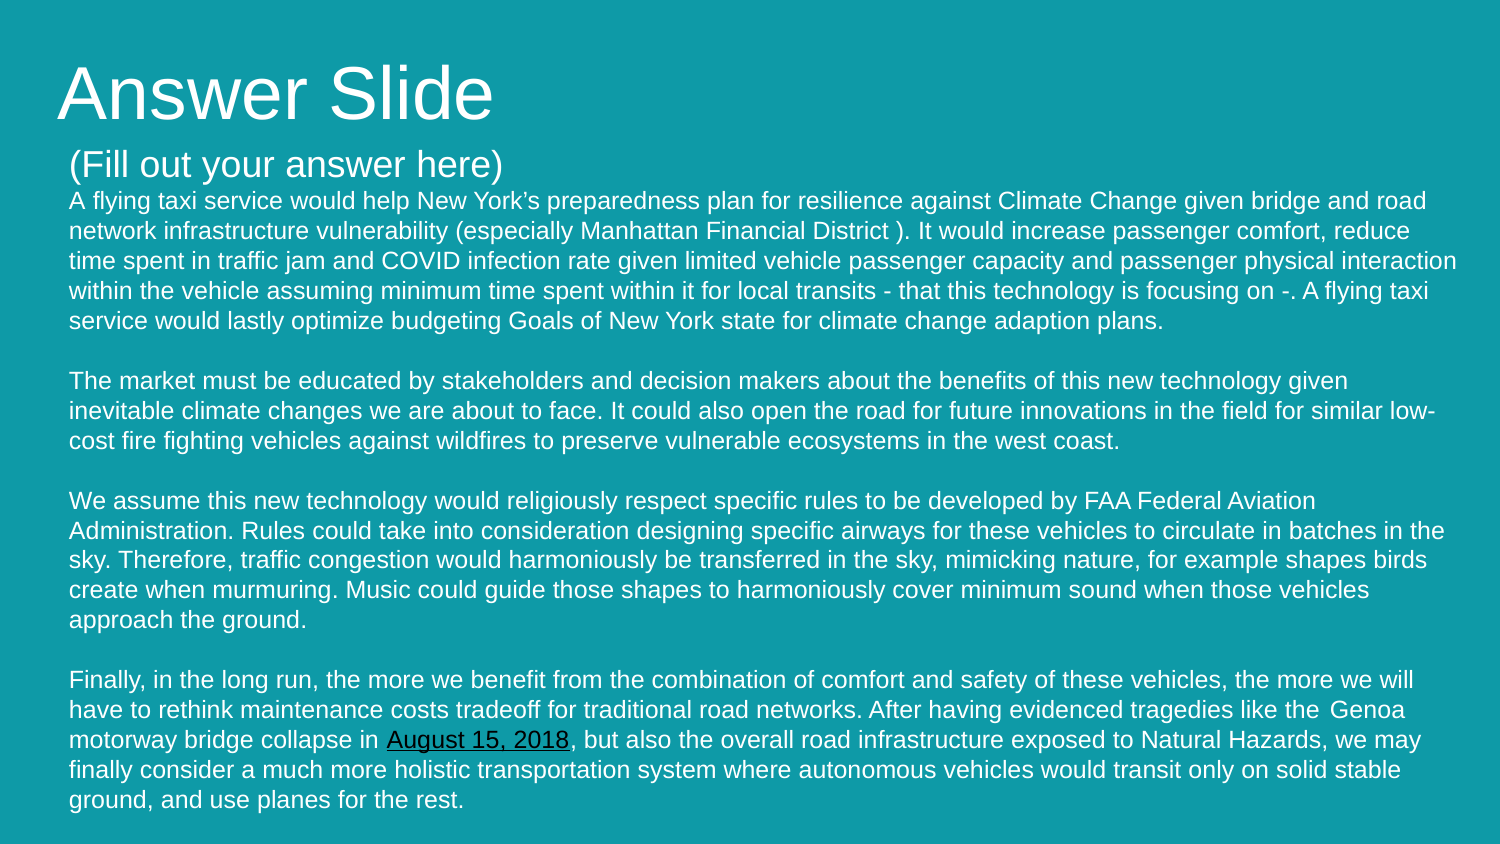

# Answer Slide

(Fill out your answer here)
A flying taxi service would help New York’s preparedness plan for resilience against Climate Change given bridge and road network infrastructure vulnerability (especially Manhattan Financial District ). It would increase passenger comfort, reduce time spent in traffic jam and COVID infection rate given limited vehicle passenger capacity and passenger physical interaction within the vehicle assuming minimum time spent within it for local transits - that this technology is focusing on -. A flying taxi service would lastly optimize budgeting Goals of New York state for climate change adaption plans.
The market must be educated by stakeholders and decision makers about the benefits of this new technology given inevitable climate changes we are about to face. It could also open the road for future innovations in the field for similar low-cost fire fighting vehicles against wildfires to preserve vulnerable ecosystems in the west coast.
We assume this new technology would religiously respect specific rules to be developed by FAA Federal Aviation Administration. Rules could take into consideration designing specific airways for these vehicles to circulate in batches in the sky. Therefore, traffic congestion would harmoniously be transferred in the sky, mimicking nature, for example shapes birds create when murmuring. Music could guide those shapes to harmoniously cover minimum sound when those vehicles approach the ground.
Finally, in the long run, the more we benefit from the combination of comfort and safety of these vehicles, the more we will have to rethink maintenance costs tradeoff for traditional road networks. After having evidenced tragedies like the Genoa motorway bridge collapse in August 15, 2018, but also the overall road infrastructure exposed to Natural Hazards, we may finally consider a much more holistic transportation system where autonomous vehicles would transit only on solid stable ground, and use planes for the rest.